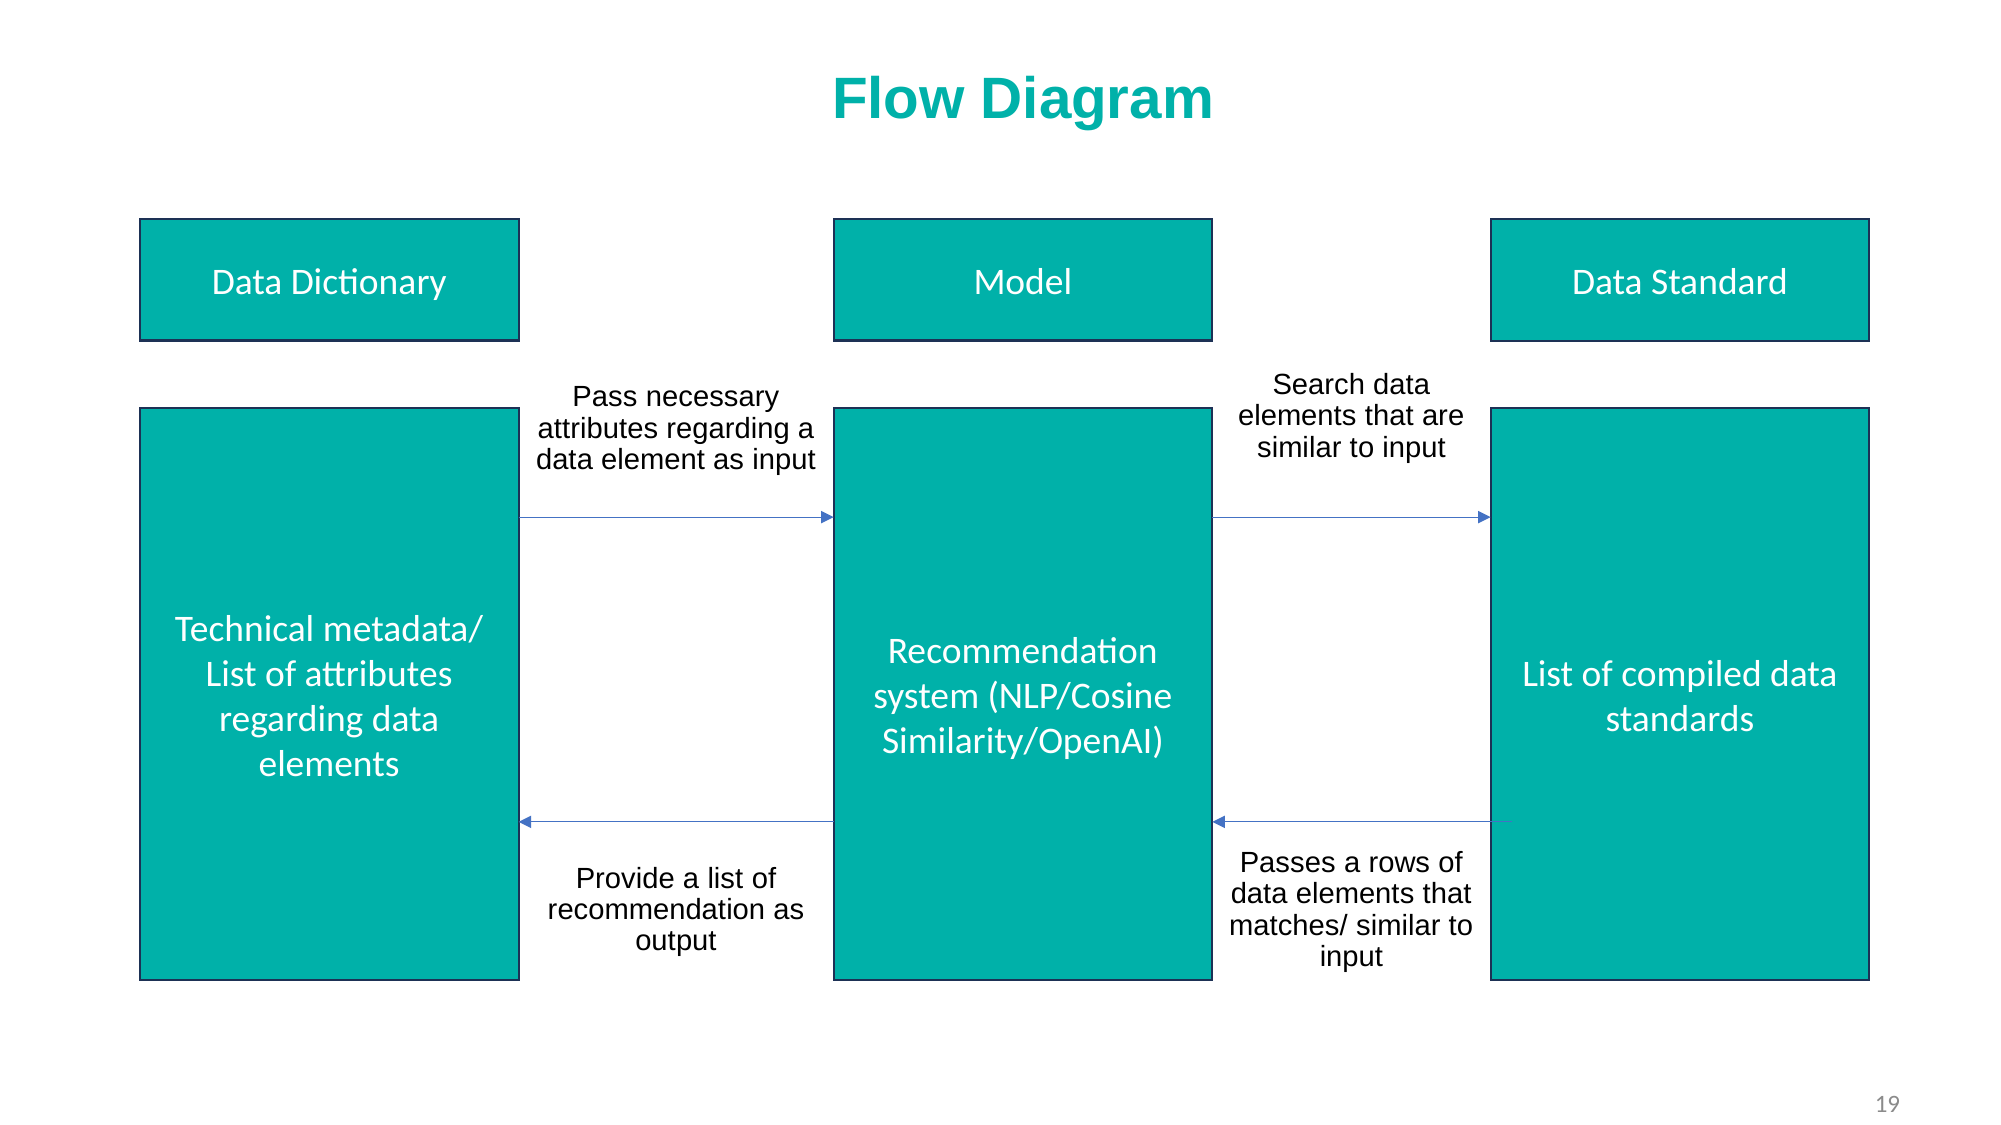

Flow Diagram
Data Dictionary
Model
Data Standard
Search data elements that are similar to input
Pass necessary attributes regarding a data element as input
Technical metadata/ List of attributes regarding data elements
Recommendation system (NLP/Cosine Similarity/OpenAI)
List of compiled data standards
Provide a list of recommendation as output
Passes a rows of data elements that matches/ similar to input
19